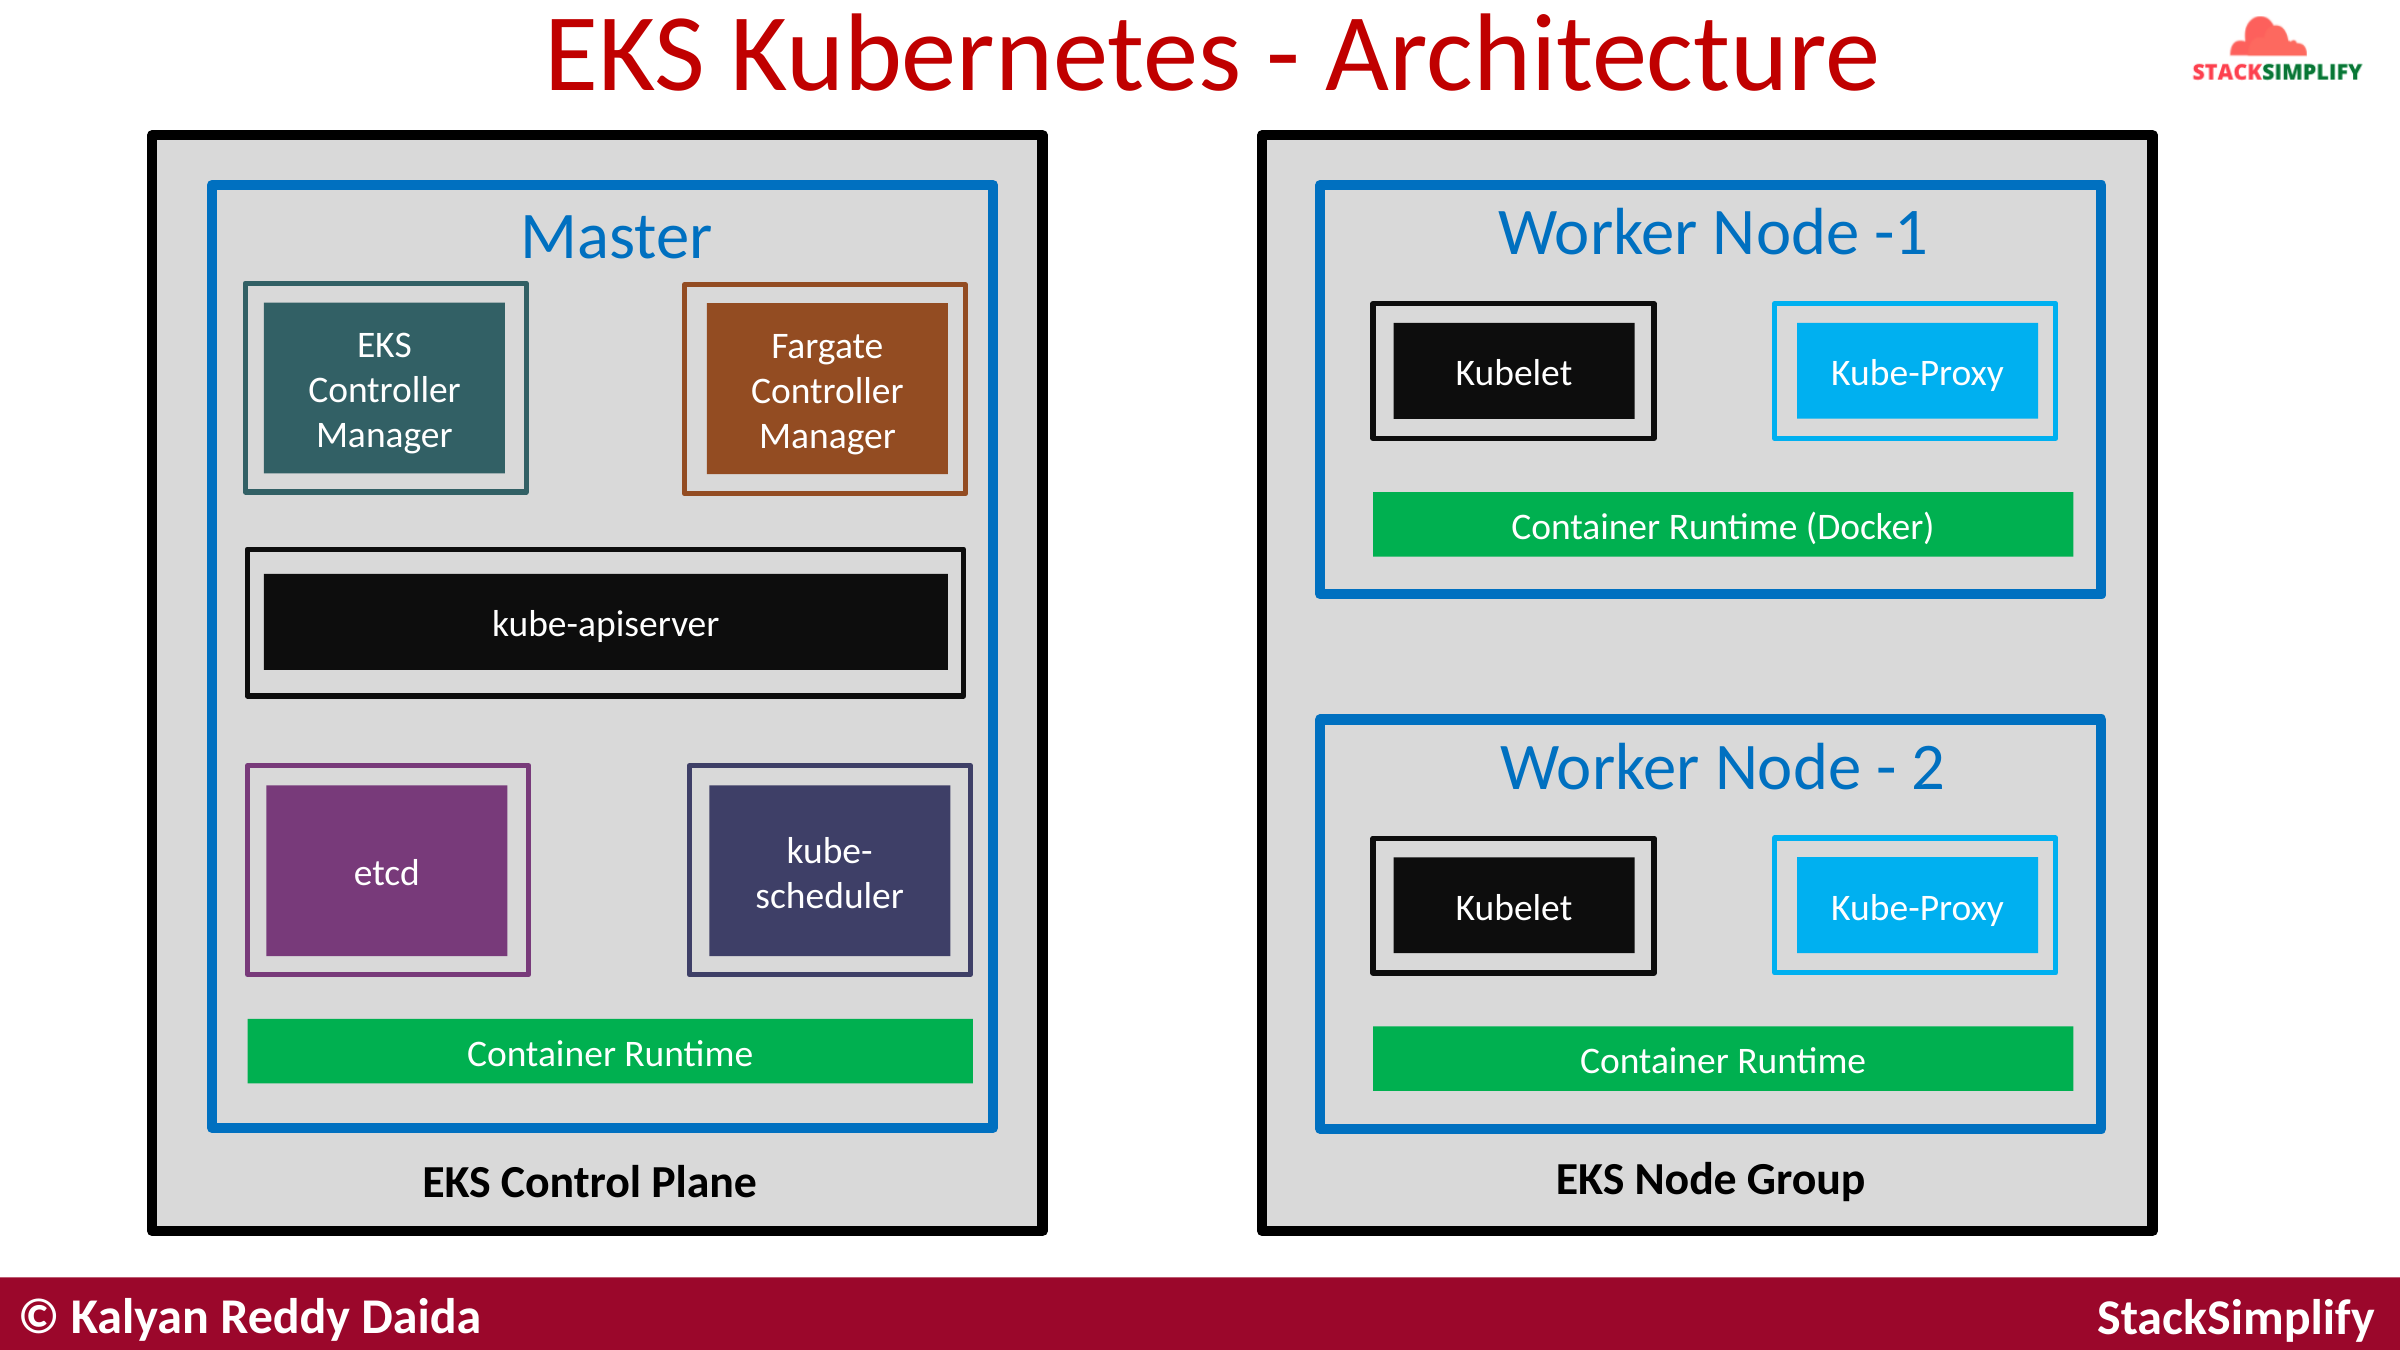

# EKS Kubernetes - Architecture

Worker Node -1

Master

EKS Controller Manager
Fargate Controller Manager

Kube-Proxy
Kubelet
Container Runtime (Docker)

kube-apiserver
Worker Node - 2

etcd
kube-scheduler

Kube-Proxy
Kubelet
Container Runtime
Container Runtime
EKS Node Group
EKS Control Plane
© Kalyan Reddy Daida